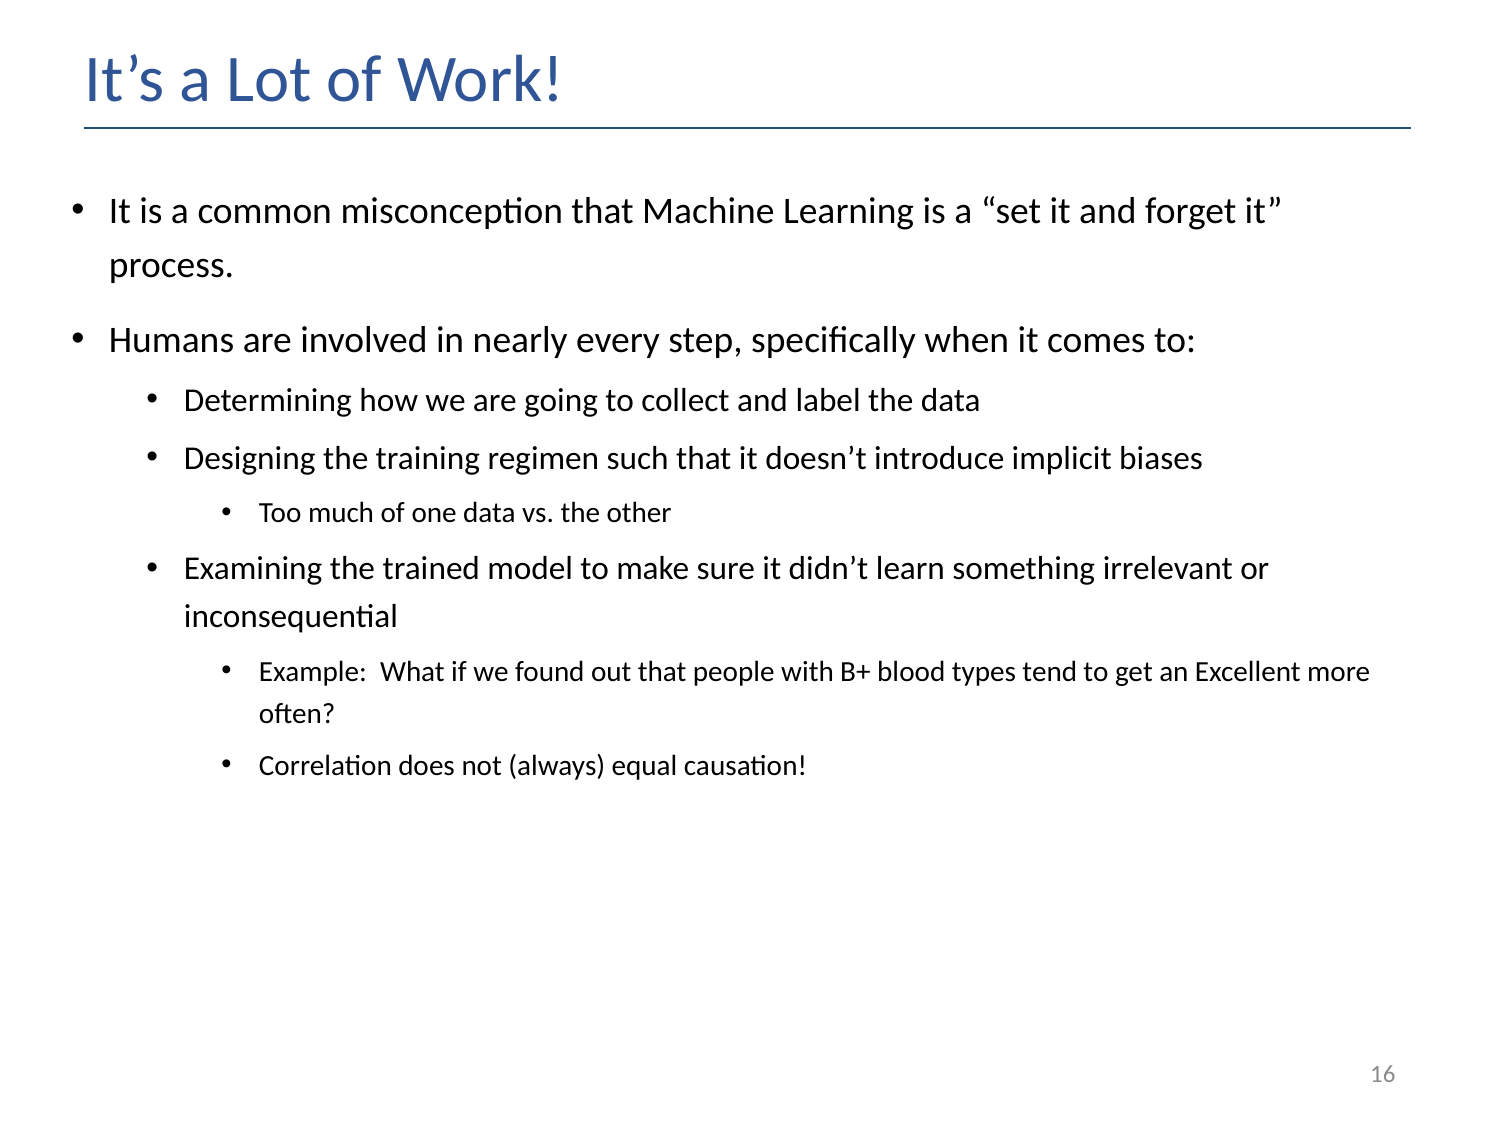

# It’s a Lot of Work!
It is a common misconception that Machine Learning is a “set it and forget it” process.
Humans are involved in nearly every step, specifically when it comes to:
Determining how we are going to collect and label the data
Designing the training regimen such that it doesn’t introduce implicit biases
Too much of one data vs. the other
Examining the trained model to make sure it didn’t learn something irrelevant or inconsequential
Example:  What if we found out that people with B+ blood types tend to get an Excellent more often?
Correlation does not (always) equal causation!

16